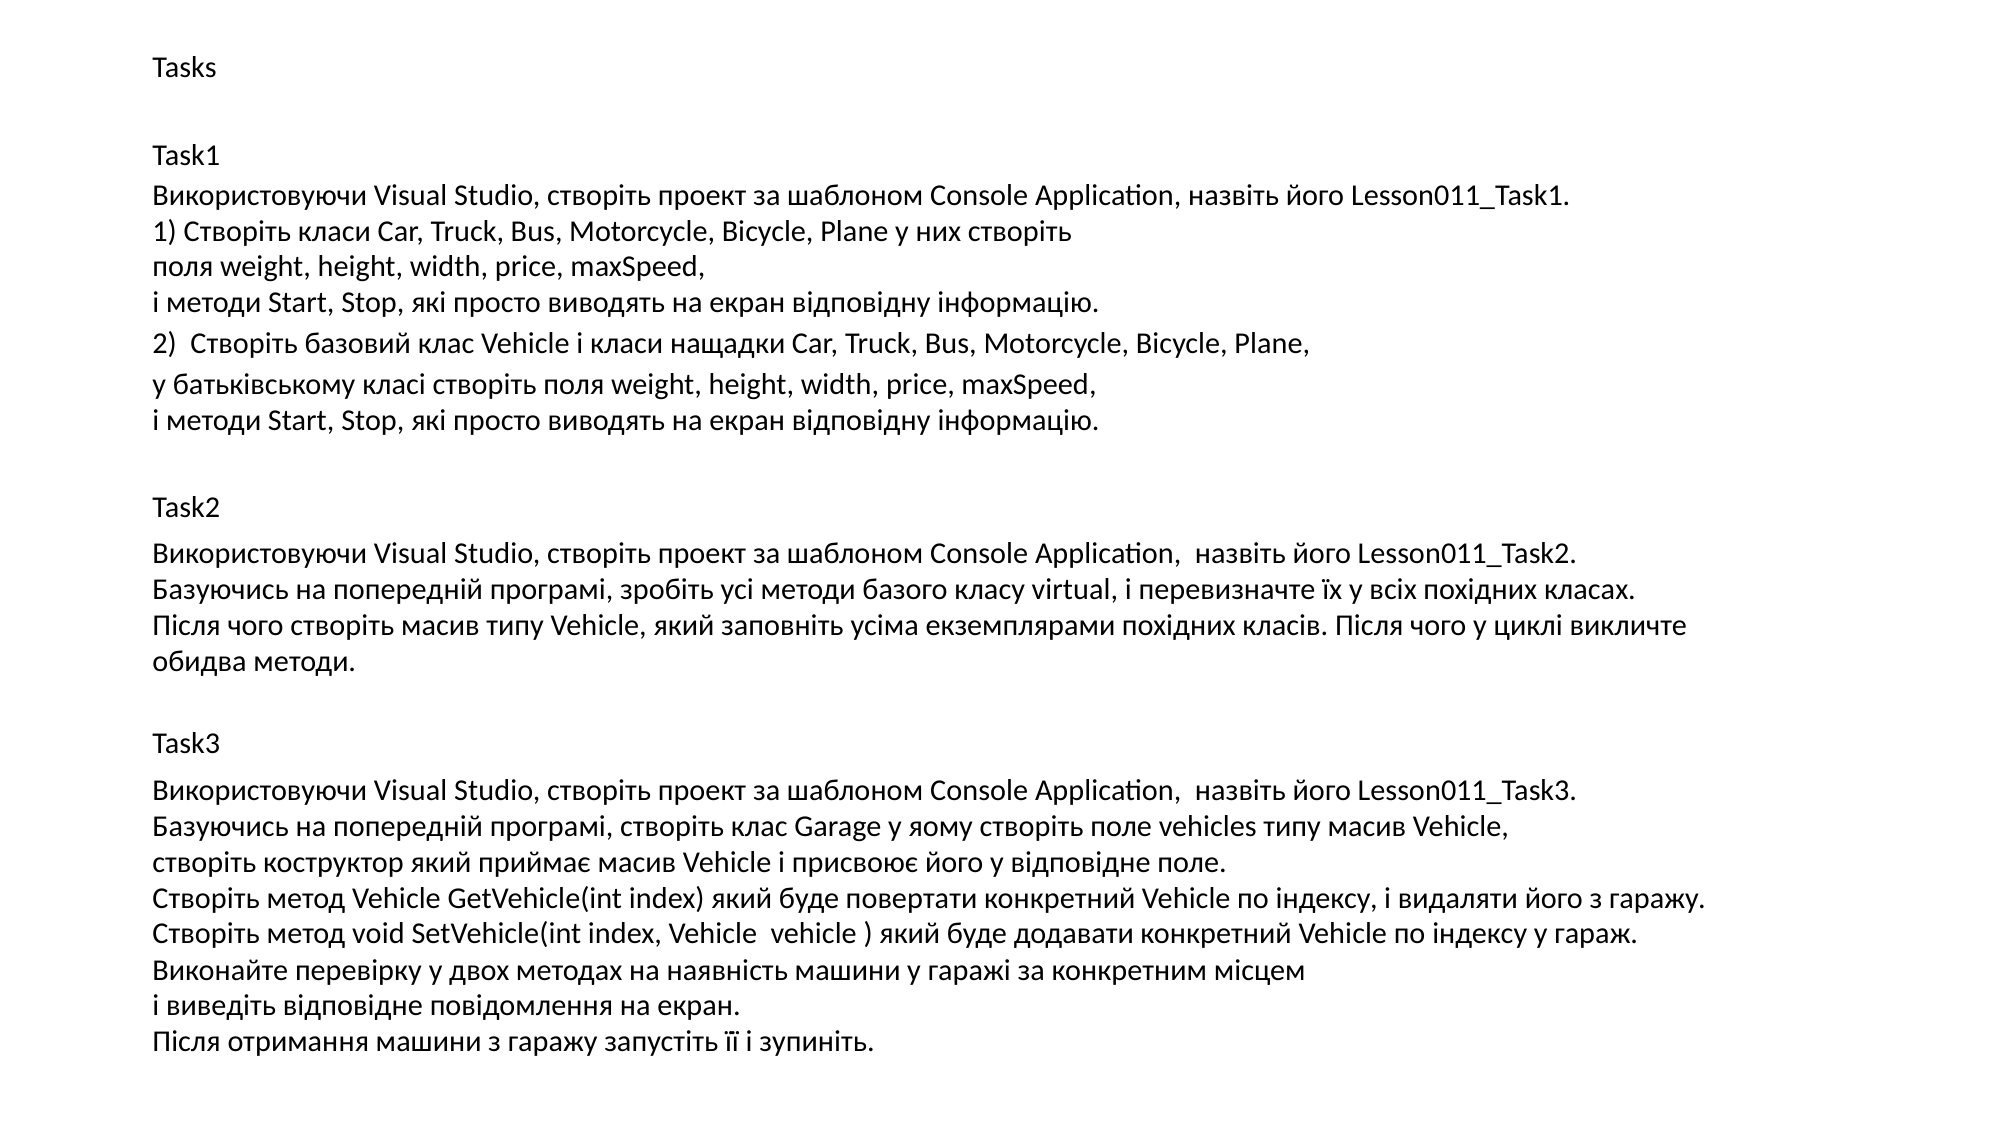

Tasks

Task1
Використовуючи Visual Studio, створіть проект за шаблоном Console Application, назвіть його Lesson011_Task1.
1) Створіть класи Car, Truck, Bus, Motorcycle, Bicycle, Plane у них створіть
поля weight, height, width, price, maxSpeed,
і методи Start, Stop, які просто виводять на екран відповідну інформацію.
2)  Створіть базовий клас Vehicle і класи нащадки Car, Truck, Bus, Motorcycle, Bicycle, Plane,
у батьківському класі створіть поля weight, height, width, price, maxSpeed, і методи Start, Stop, які просто виводять на екран відповідну інформацію.

Task2
Використовуючи Visual Studio, створіть проект за шаблоном Console Application,  назвіть його Lesson011_Task2.
Базуючись на попередній програмі, зробіть усі методи базого класу virtual, і перевизначте їх у всіх похідних класах.
Після чого створіть масив типу Vehicle, який заповніть усіма екземплярами похідних класів. Після чого у циклі викличте
обидва методи.

Task3
Використовуючи Visual Studio, створіть проект за шаблоном Console Application,  назвіть його Lesson011_Task3.
Базуючись на попередній програмі, створіть клас Garage у яому створіть поле vehicles типу масив Vehicle,
створіть коструктор який приймає масив Vehicle і присвоює його у відповідне поле.
Створіть метод Vehicle GetVehicle(int index) який буде повертати конкретний Vehicle по індексу, і видаляти його з гаражу.
Створіть метод void SetVehicle(int index, Vehicle  vehicle ) який буде додавати конкретний Vehicle по індексу у гараж.
Виконайте перевірку у двох методах на наявність машини у гаражі за конкретним місцем
і виведіть відповідне повідомлення на екран.
Після отримання машини з гаражу запустіть її і зупиніть.